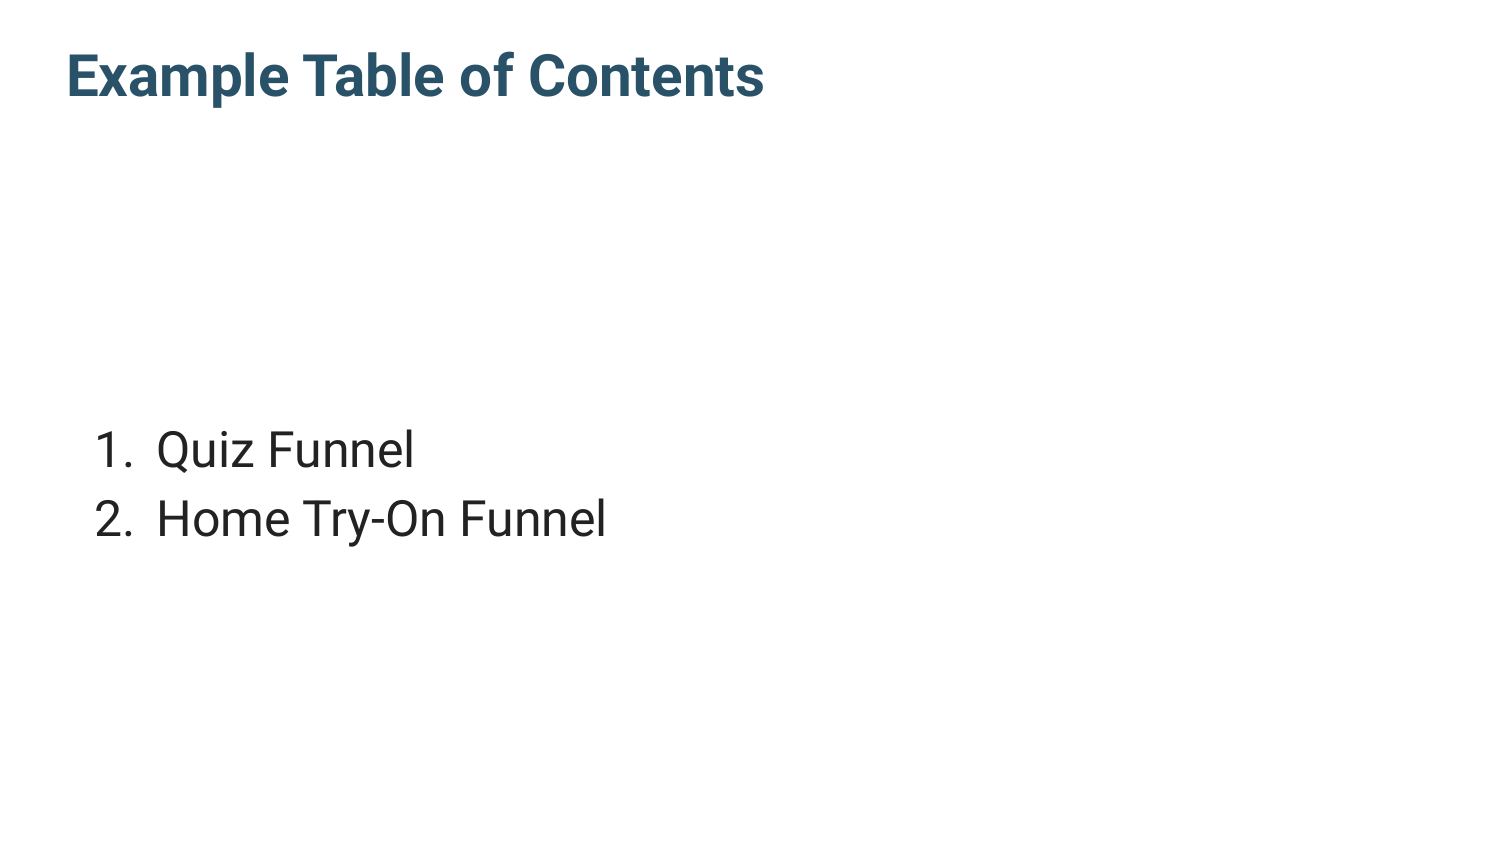

# Example Table of Contents
Quiz Funnel
Home Try-On Funnel